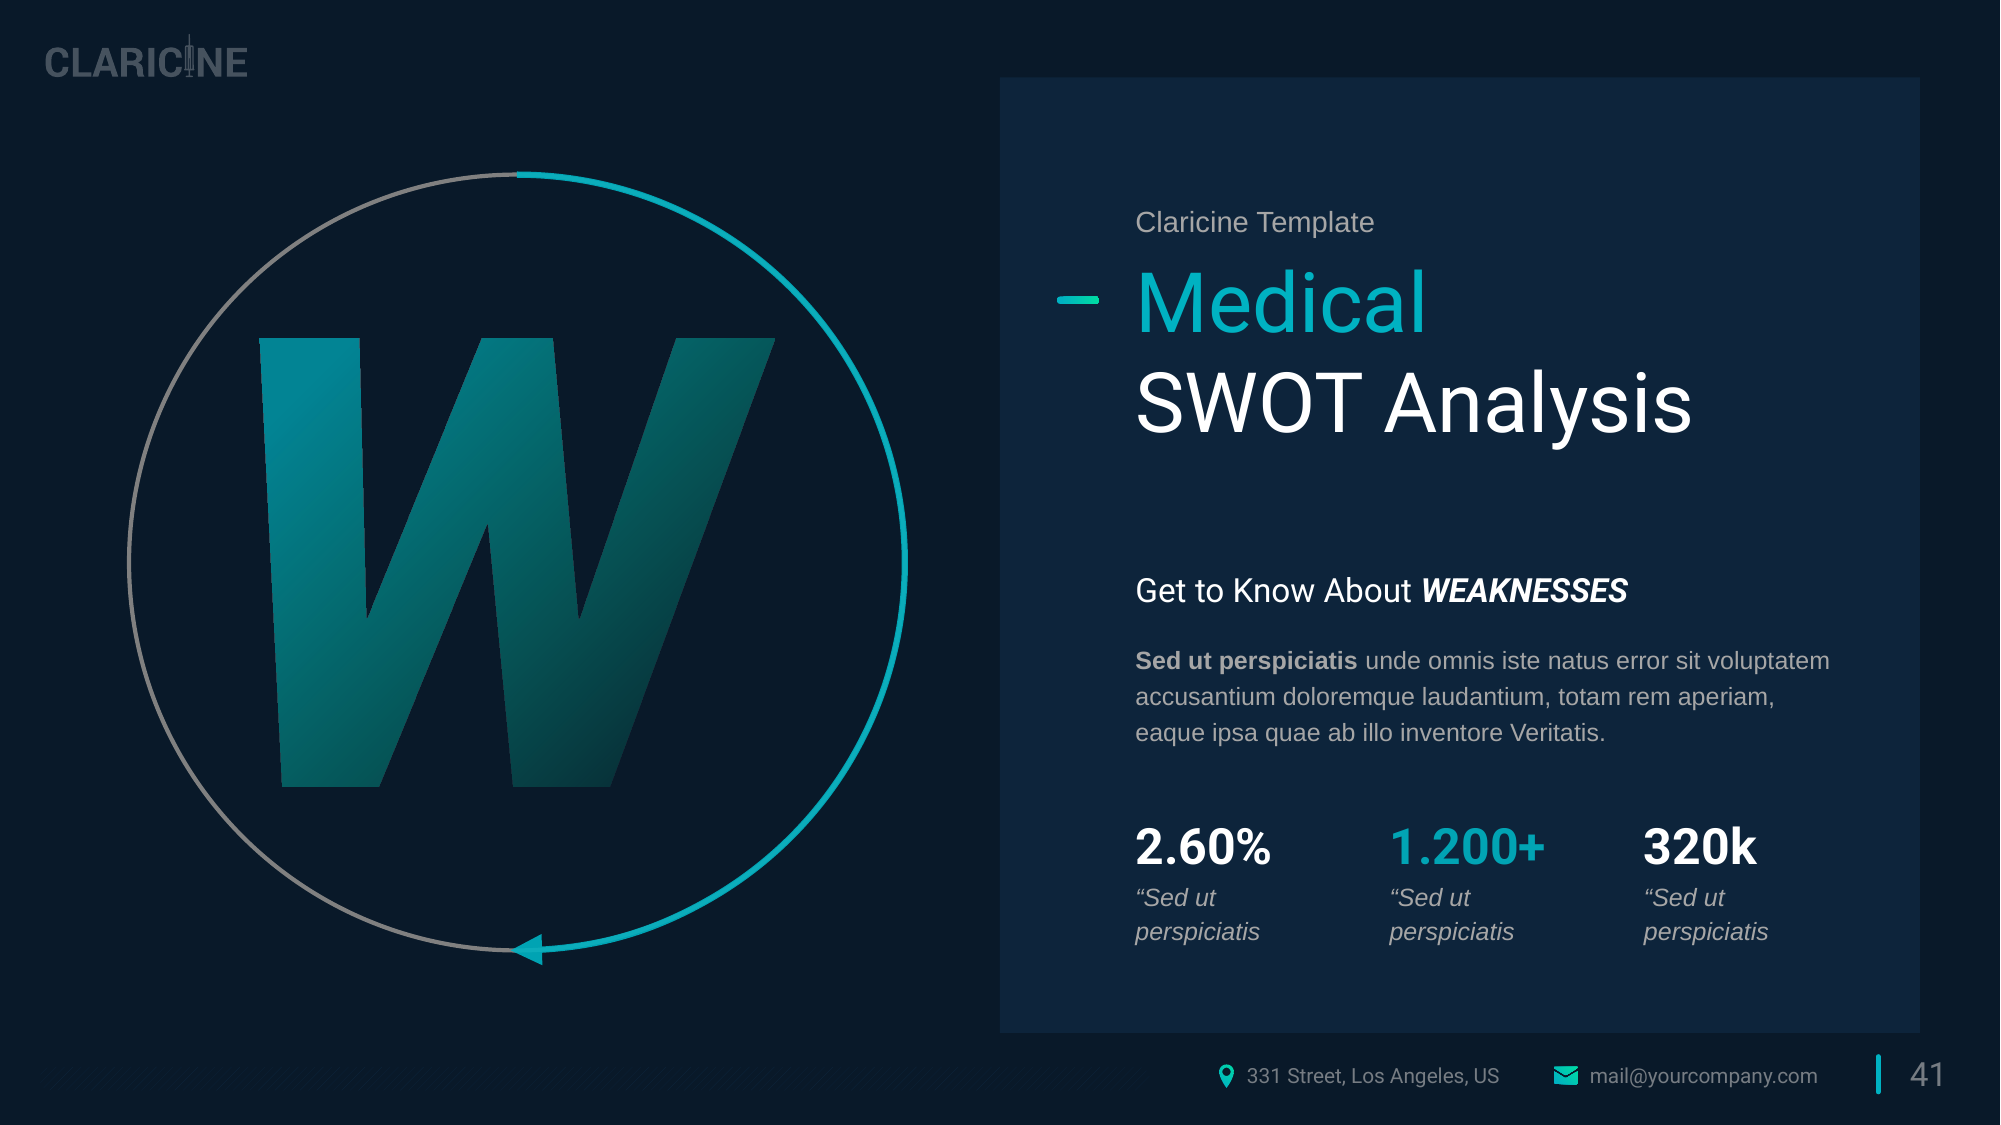

Claricine Template
Medical
SWOT Analysis

Get to Know About WEAKNESSES
Sed ut perspiciatis unde omnis iste natus error sit voluptatem accusantium doloremque laudantium, totam rem aperiam, eaque ipsa quae ab illo inventore Veritatis.
2.60%
“Sed ut perspiciatis
1.200+
“Sed ut perspiciatis
320k
“Sed ut perspiciatis